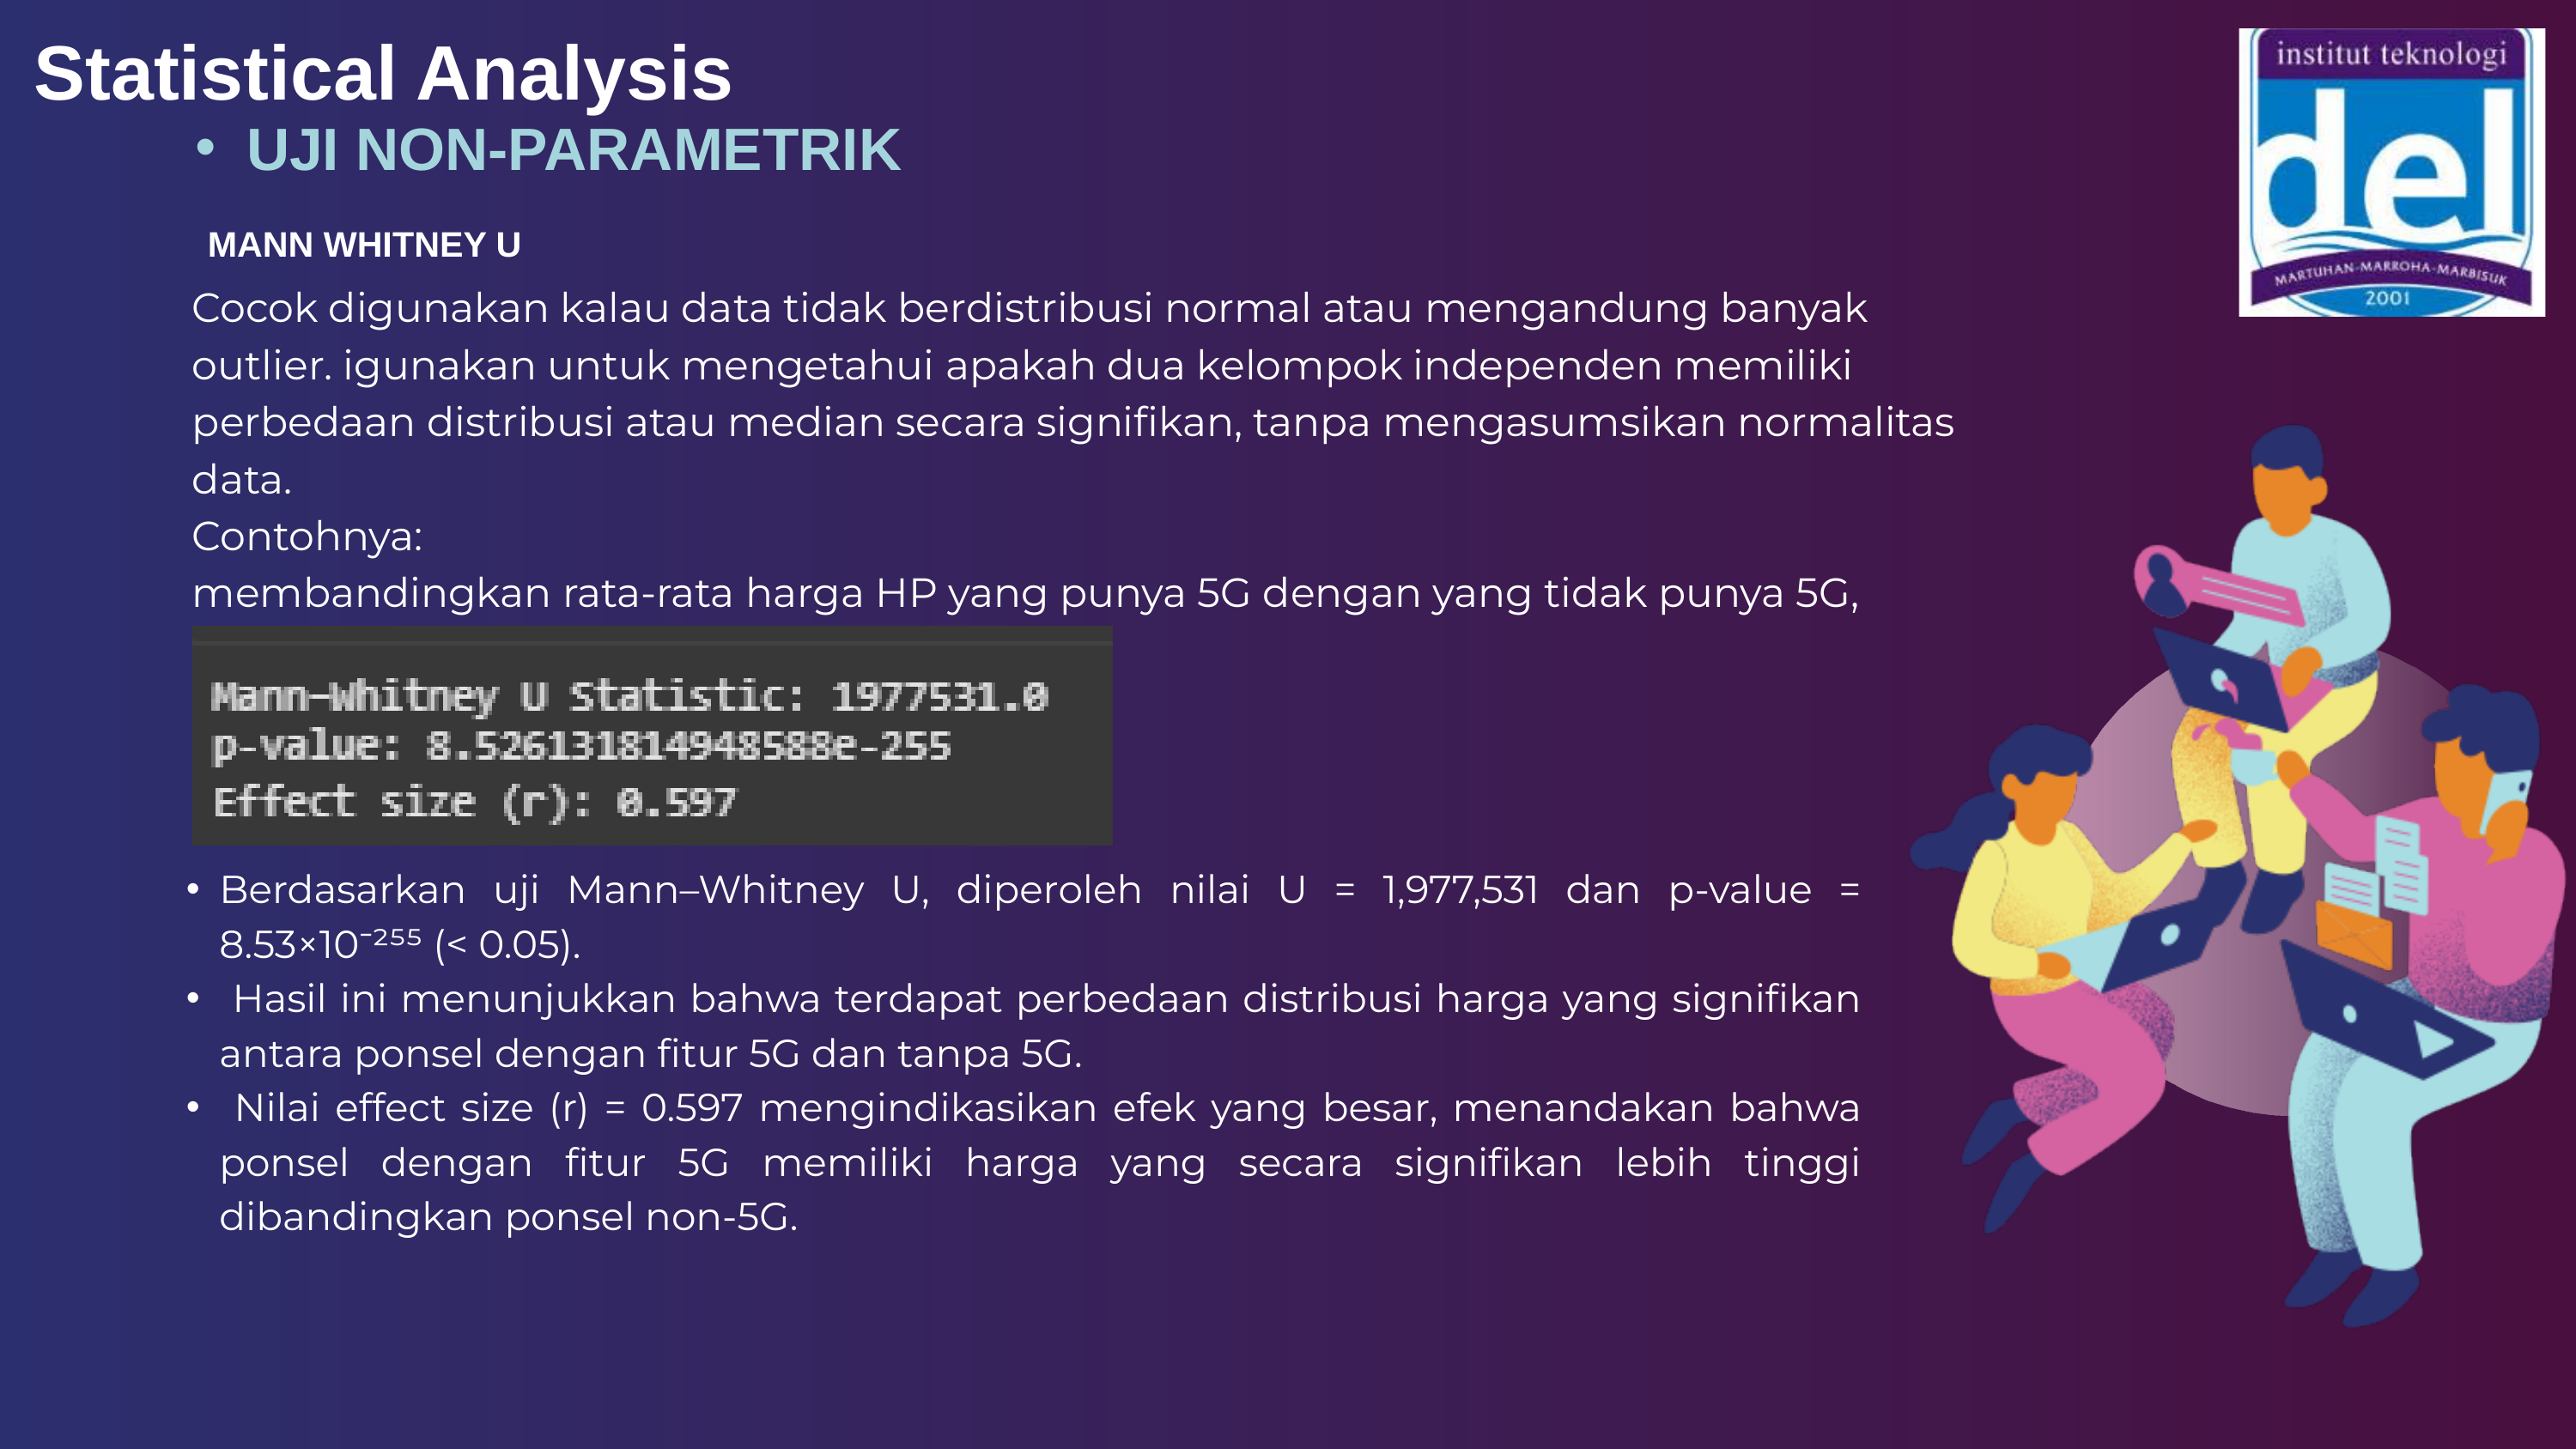

Statistical Analysis
UJI NON-PARAMETRIK
MANN WHITNEY U
Cocok digunakan kalau data tidak berdistribusi normal atau mengandung banyak outlier. igunakan untuk mengetahui apakah dua kelompok independen memiliki perbedaan distribusi atau median secara signifikan, tanpa mengasumsikan normalitas data.
Contohnya:
membandingkan rata-rata harga HP yang punya 5G dengan yang tidak punya 5G,

Berdasarkan uji Mann–Whitney U, diperoleh nilai U = 1,977,531 dan p-value = 8.53×10⁻²⁵⁵ (< 0.05).
 Hasil ini menunjukkan bahwa terdapat perbedaan distribusi harga yang signifikan antara ponsel dengan fitur 5G dan tanpa 5G.
 Nilai effect size (r) = 0.597 mengindikasikan efek yang besar, menandakan bahwa ponsel dengan fitur 5G memiliki harga yang secara signifikan lebih tinggi dibandingkan ponsel non-5G.